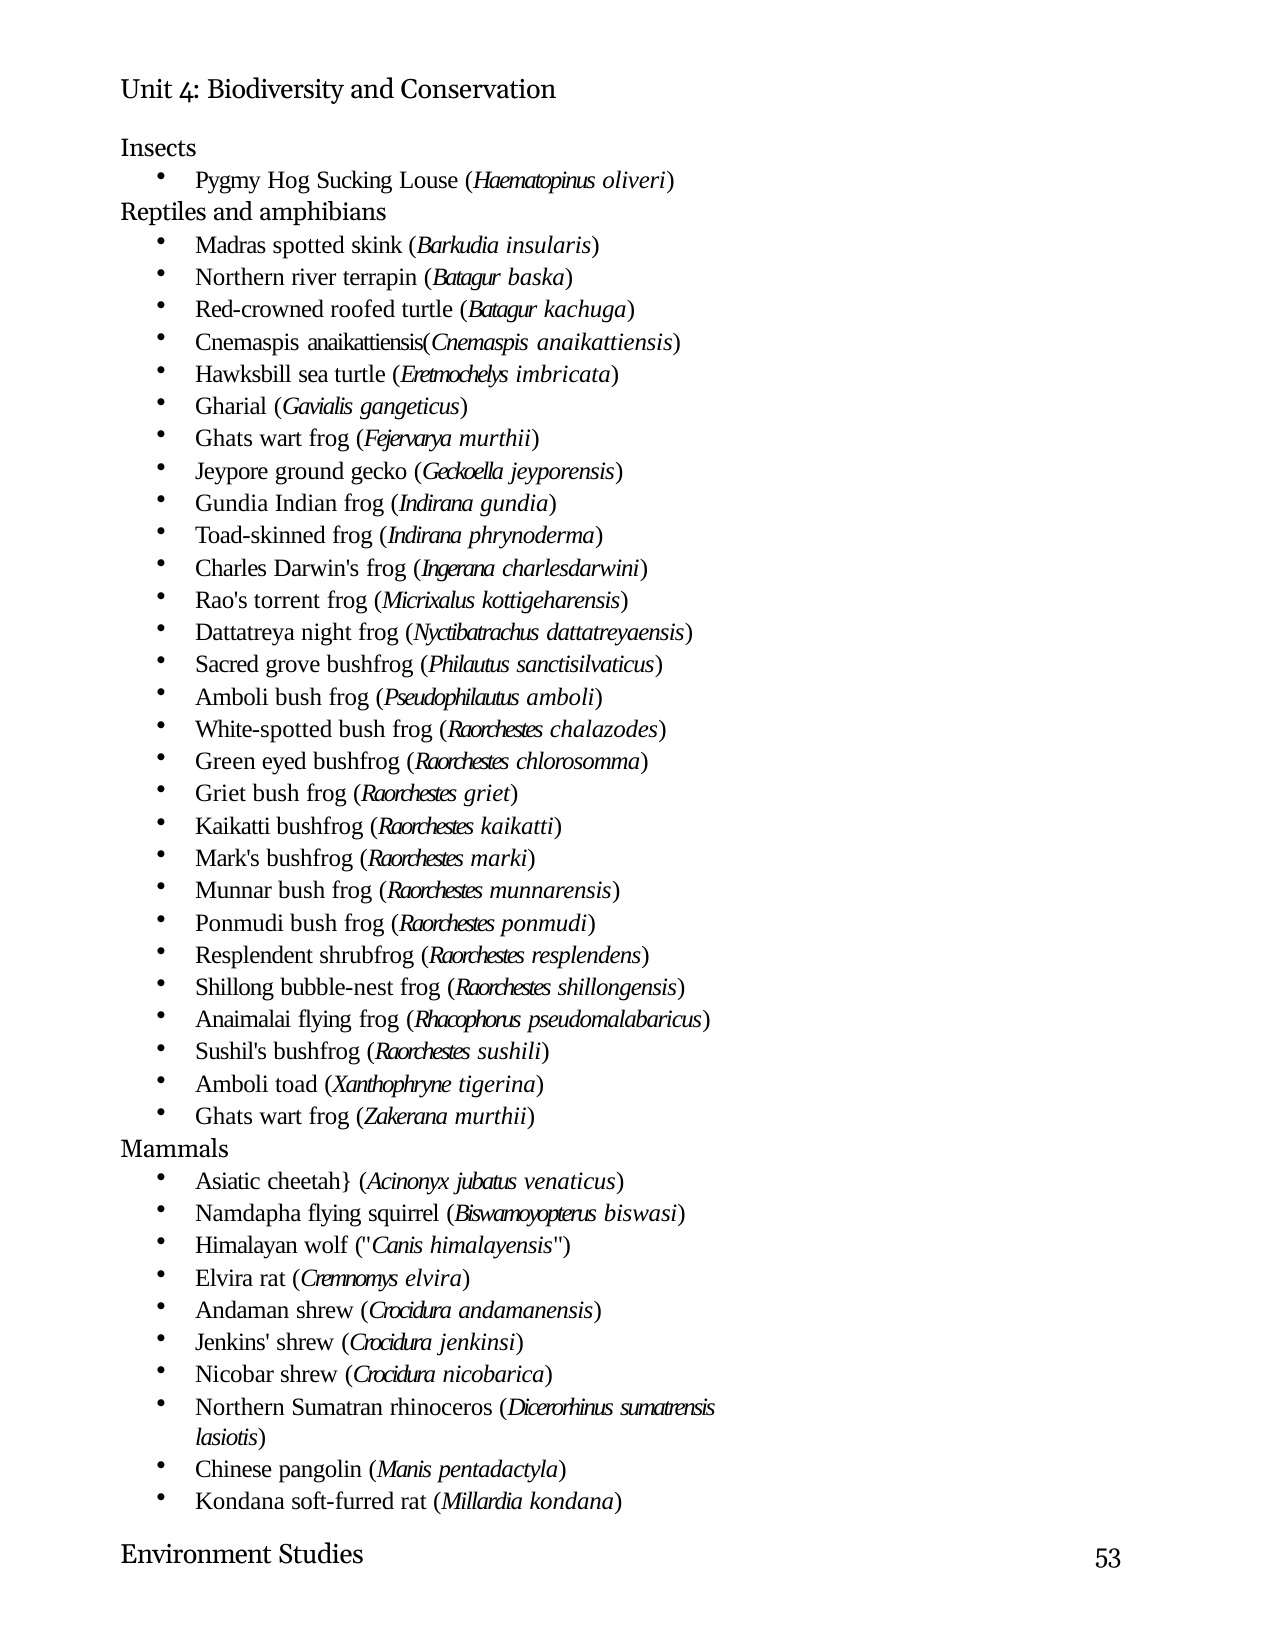

Unit 4: Biodiversity and Conservation
Insects
Pygmy Hog Sucking Louse (Haematopinus oliveri)
Reptiles and amphibians
Madras spotted skink (Barkudia insularis)
Northern river terrapin (Batagur baska)
Red-crowned roofed turtle (Batagur kachuga)
Cnemaspis anaikattiensis(Cnemaspis anaikattiensis)
Hawksbill sea turtle (Eretmochelys imbricata)
Gharial (Gavialis gangeticus)
Ghats wart frog (Fejervarya murthii)
Jeypore ground gecko (Geckoella jeyporensis)
Gundia Indian frog (Indirana gundia)
Toad-skinned frog (Indirana phrynoderma)
Charles Darwin's frog (Ingerana charlesdarwini)
Rao's torrent frog (Micrixalus kottigeharensis)
Dattatreya night frog (Nyctibatrachus dattatreyaensis)
Sacred grove bushfrog (Philautus sanctisilvaticus)
Amboli bush frog (Pseudophilautus amboli)
White-spotted bush frog (Raorchestes chalazodes)
Green eyed bushfrog (Raorchestes chlorosomma)
Griet bush frog (Raorchestes griet)
Kaikatti bushfrog (Raorchestes kaikatti)
Mark's bushfrog (Raorchestes marki)
Munnar bush frog (Raorchestes munnarensis)
Ponmudi bush frog (Raorchestes ponmudi)
Resplendent shrubfrog (Raorchestes resplendens)
Shillong bubble-nest frog (Raorchestes shillongensis)
Anaimalai flying frog (Rhacophorus pseudomalabaricus)
Sushil's bushfrog (Raorchestes sushili)
Amboli toad (Xanthophryne tigerina)
Ghats wart frog (Zakerana murthii)
Mammals
Asiatic cheetah} (Acinonyx jubatus venaticus)
Namdapha flying squirrel (Biswamoyopterus biswasi)
Himalayan wolf ("Canis himalayensis")
Elvira rat (Cremnomys elvira)
Andaman shrew (Crocidura andamanensis)
Jenkins' shrew (Crocidura jenkinsi)
Nicobar shrew (Crocidura nicobarica)
Northern Sumatran rhinoceros (Dicerorhinus sumatrensis lasiotis)
Chinese pangolin (Manis pentadactyla)
Kondana soft-furred rat (Millardia kondana)
Environment Studies
53